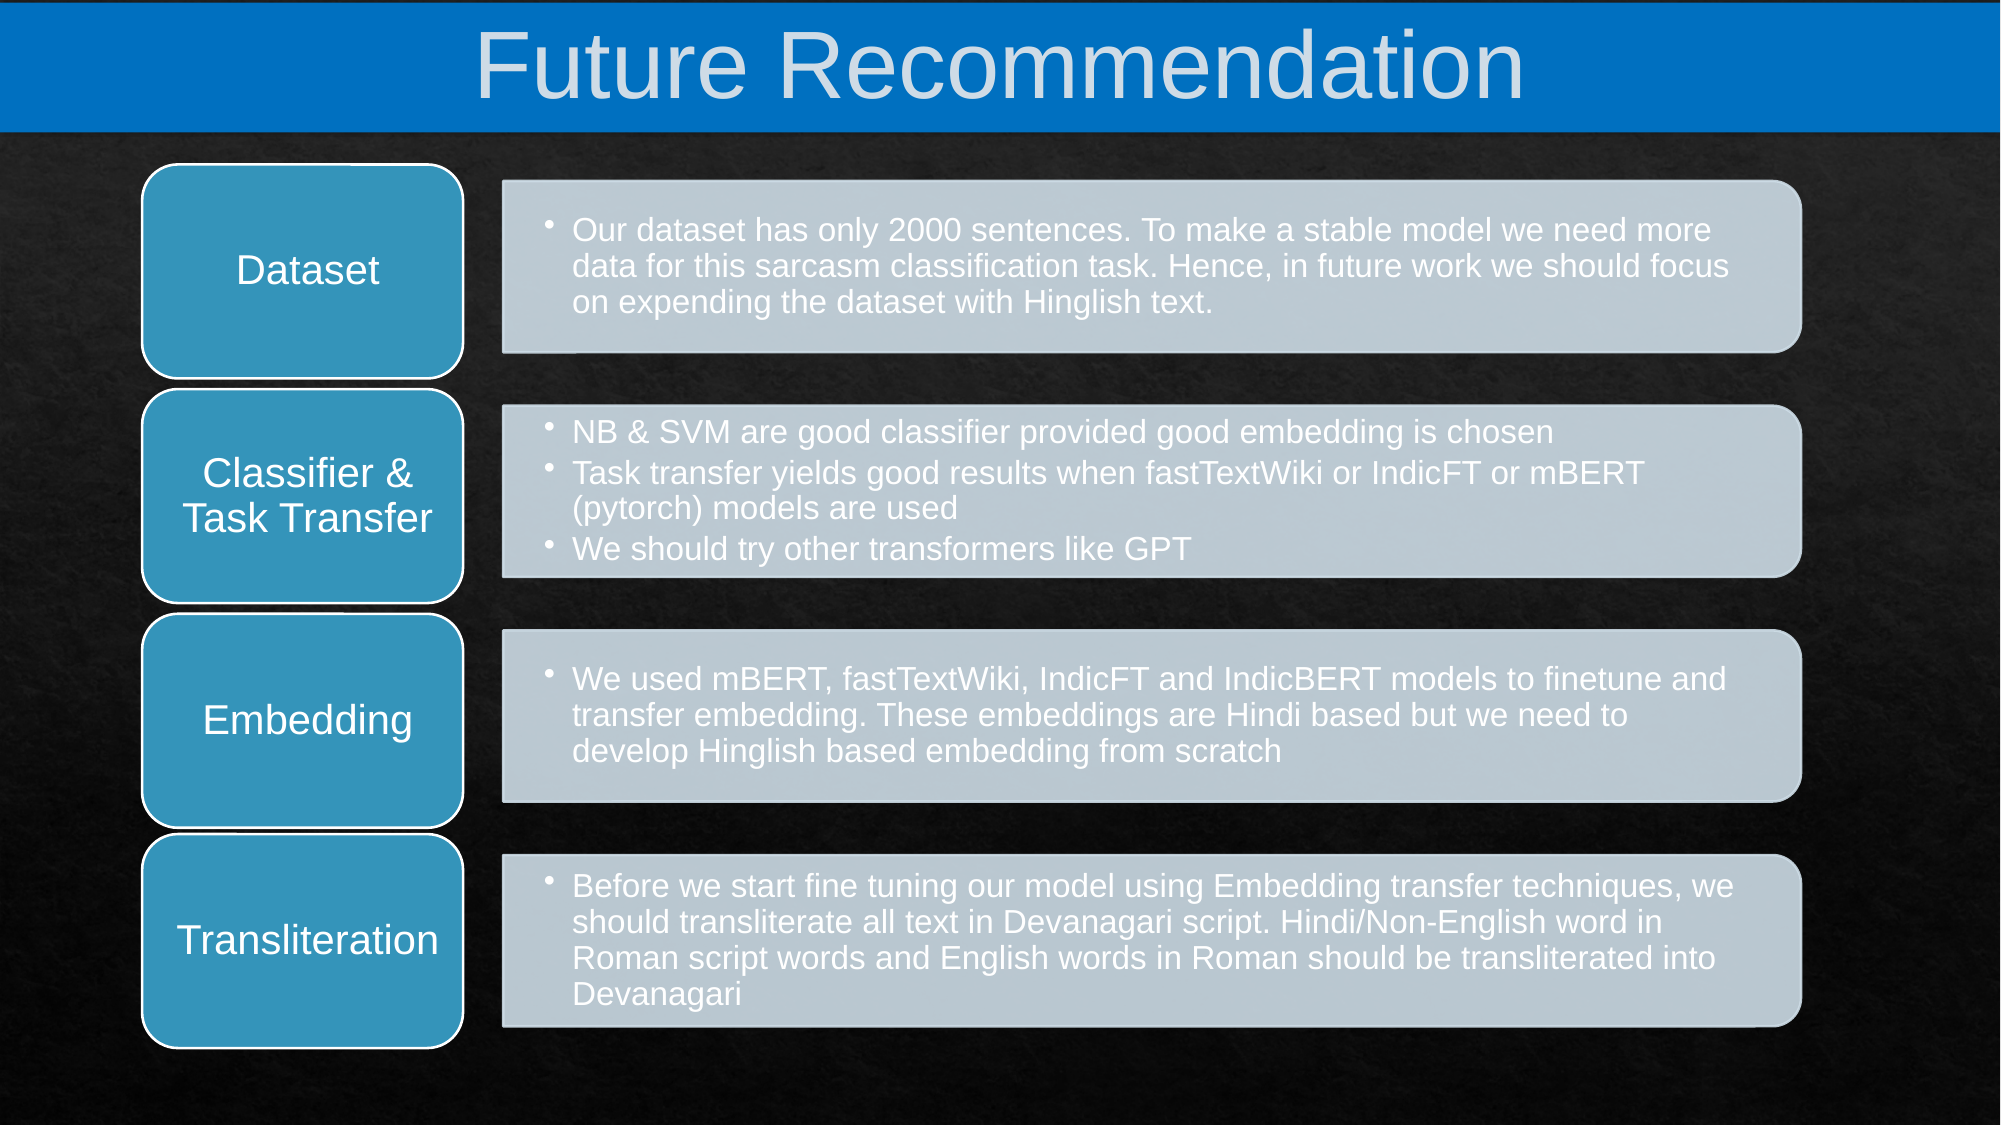

# Future Recommendation
Our dataset has only 2000 sentences. To make a stable model we need more data for this sarcasm classification task. Hence, in future work we should focus on expending the dataset with Hinglish text.
Dataset
NB & SVM are good classifier provided good embedding is chosen
Task transfer yields good results when fastTextWiki or IndicFT or mBERT (pytorch) models are used
We should try other transformers like GPT
Classifier & Task Transfer
We used mBERT, fastTextWiki, IndicFT and IndicBERT models to finetune and transfer embedding. These embeddings are Hindi based but we need to develop Hinglish based embedding from scratch
Embedding
Before we start fine tuning our model using Embedding transfer techniques, we should transliterate all text in Devanagari script. Hindi/Non-English word in Roman script words and English words in Roman should be transliterated into Devanagari
Transliteration